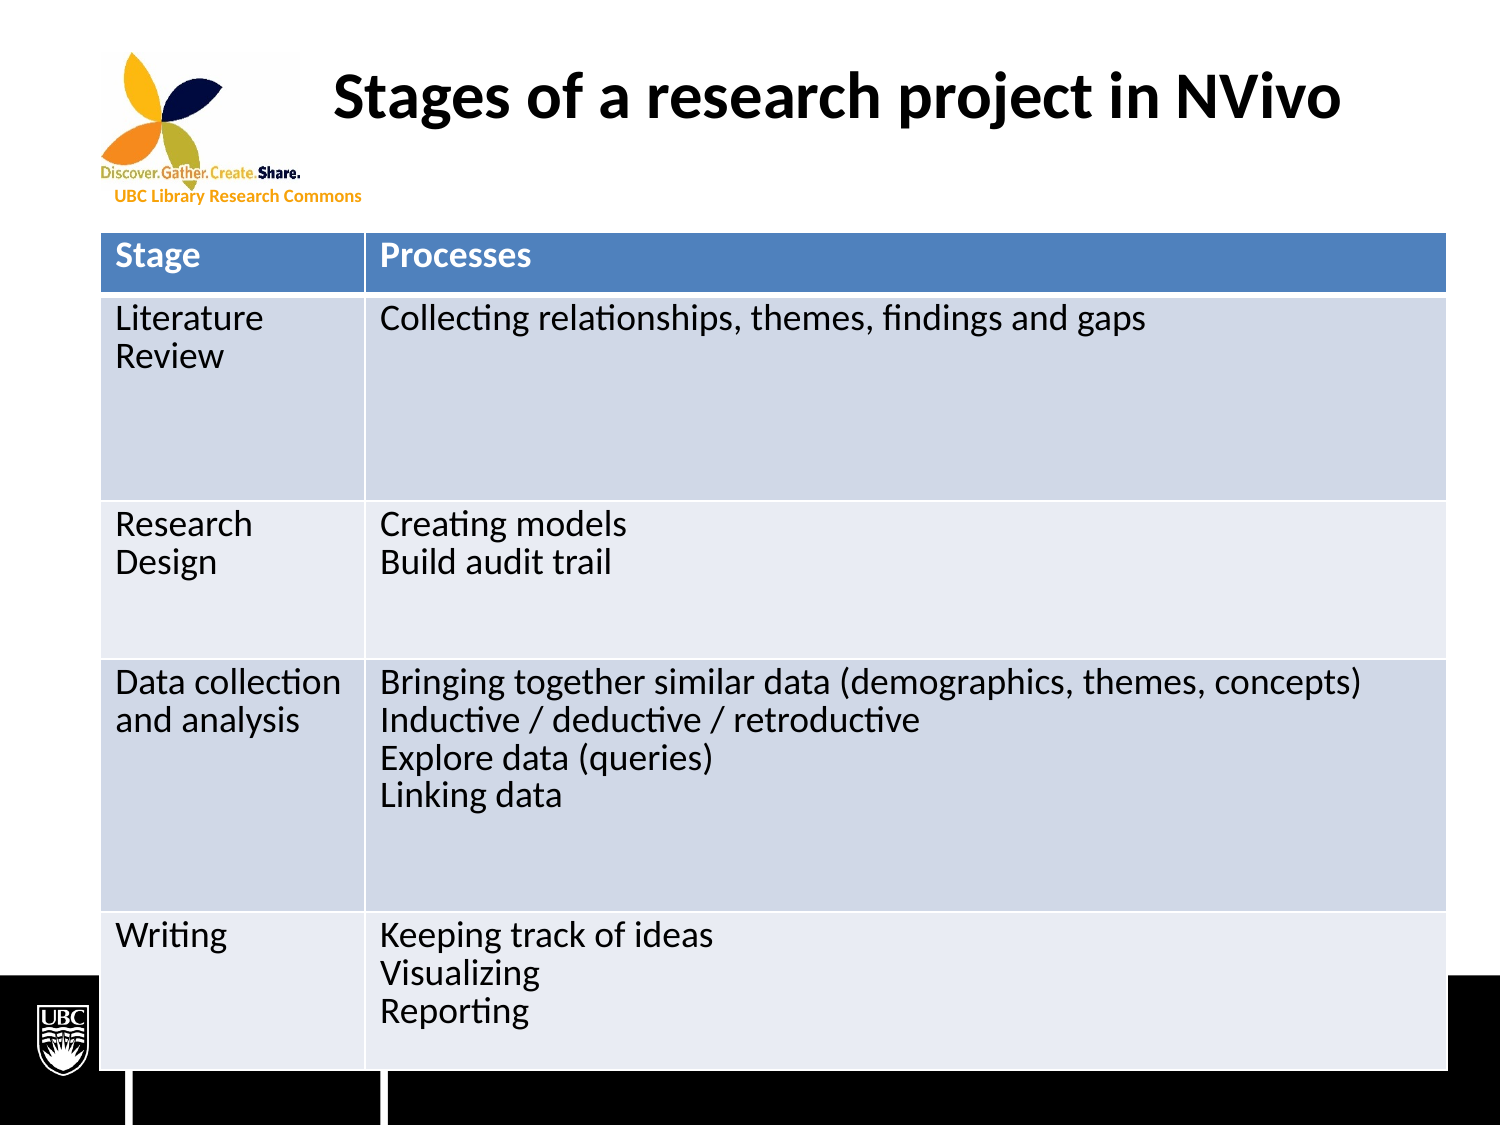

Stages of a research project in NVivo
| Stage | Processes |
| --- | --- |
| Literature Review | Collecting relationships, themes, findings and gaps |
| Research Design | Creating models Build audit trail |
| Data collection and analysis | Bringing together similar data (demographics, themes, concepts) Inductive / deductive / retroductive Explore data (queries) Linking data |
| Writing | Keeping track of ideas Visualizing Reporting |